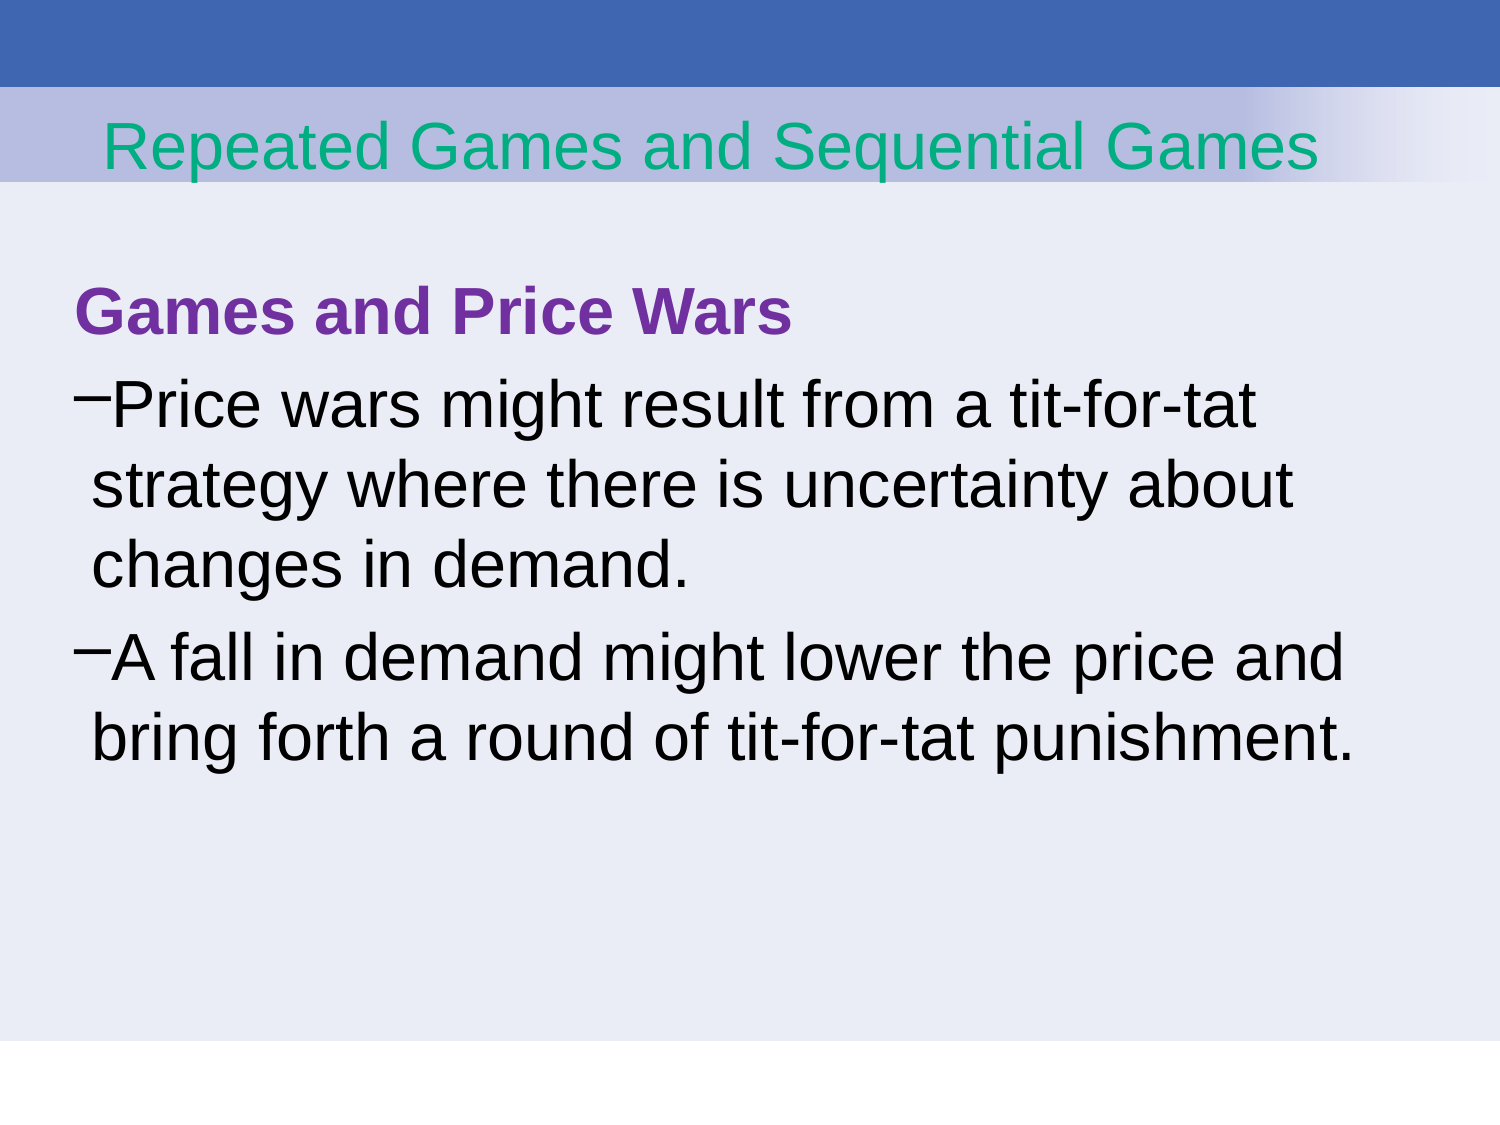

# Repeated Games and Sequential Games
Games and Price Wars
Price wars might result from a tit-for-tat strategy where there is uncertainty about changes in demand.
A fall in demand might lower the price and bring forth a round of tit-for-tat punishment.